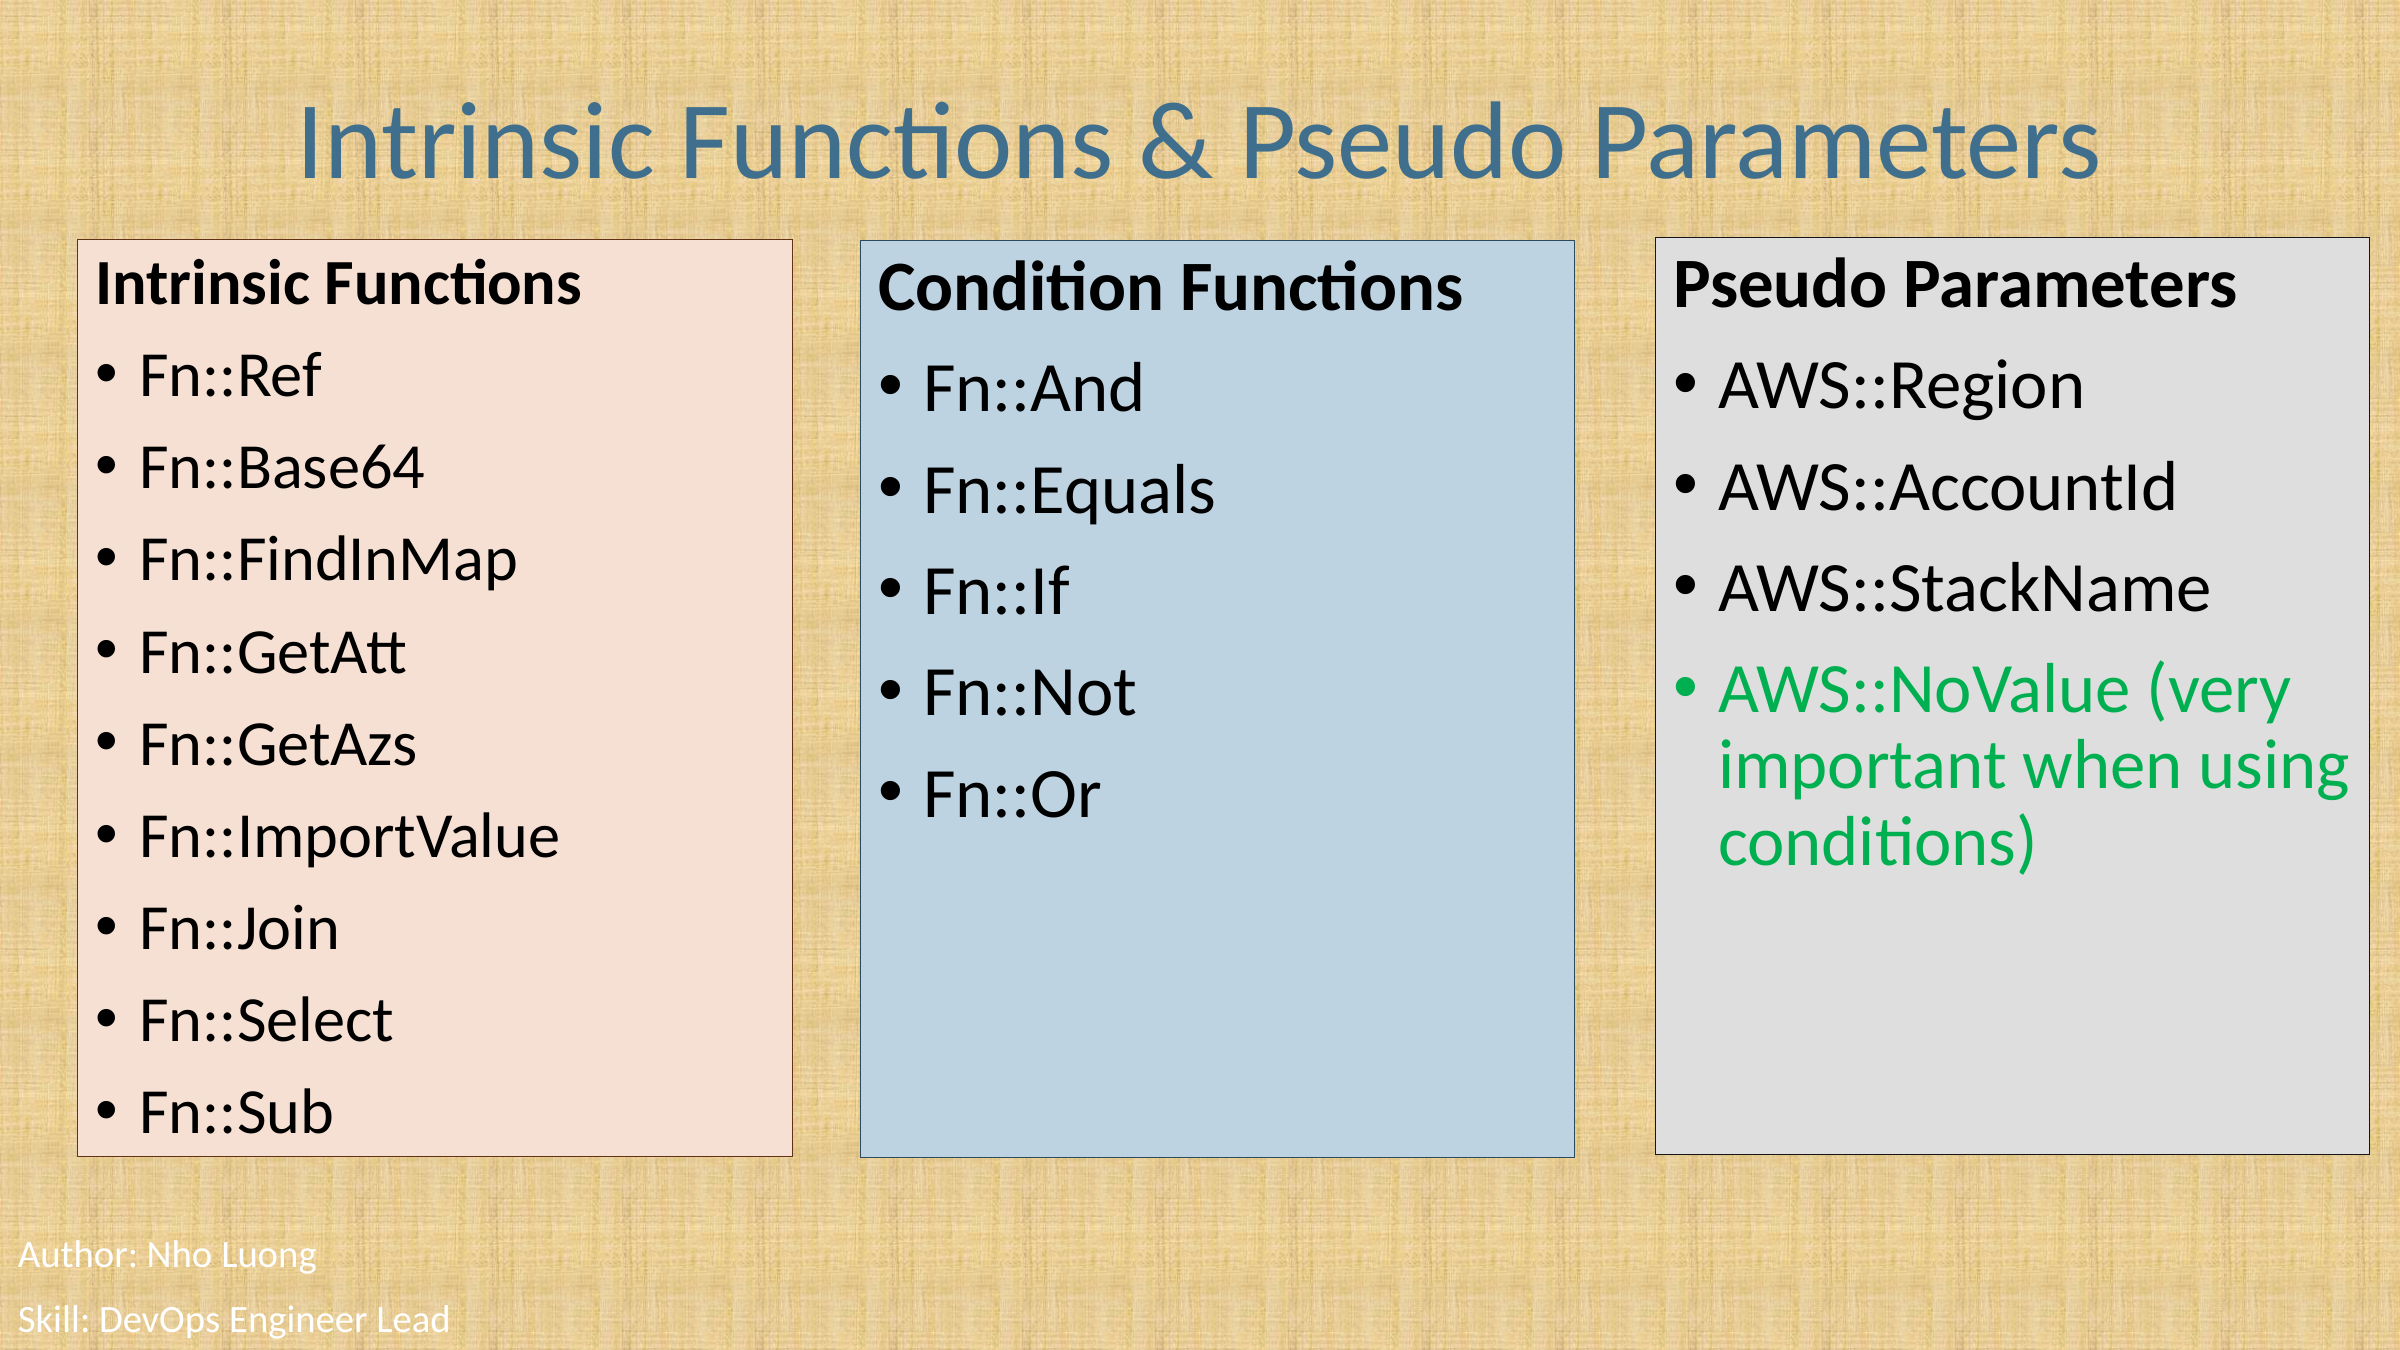

# Intrinsic Functions & Pseudo Parameters
Pseudo Parameters
AWS::Region
AWS::AccountId
AWS::StackName
AWS::NoValue (very important when using conditions)
Intrinsic Functions
Fn::Ref
Fn::Base64
Fn::FindInMap
Fn::GetAtt
Fn::GetAzs
Fn::ImportValue
Fn::Join
Fn::Select
Fn::Sub
Condition Functions
Fn::And
Fn::Equals
Fn::If
Fn::Not
Fn::Or

Author: Nho Luong
Skill: DevOps Engineer Lead